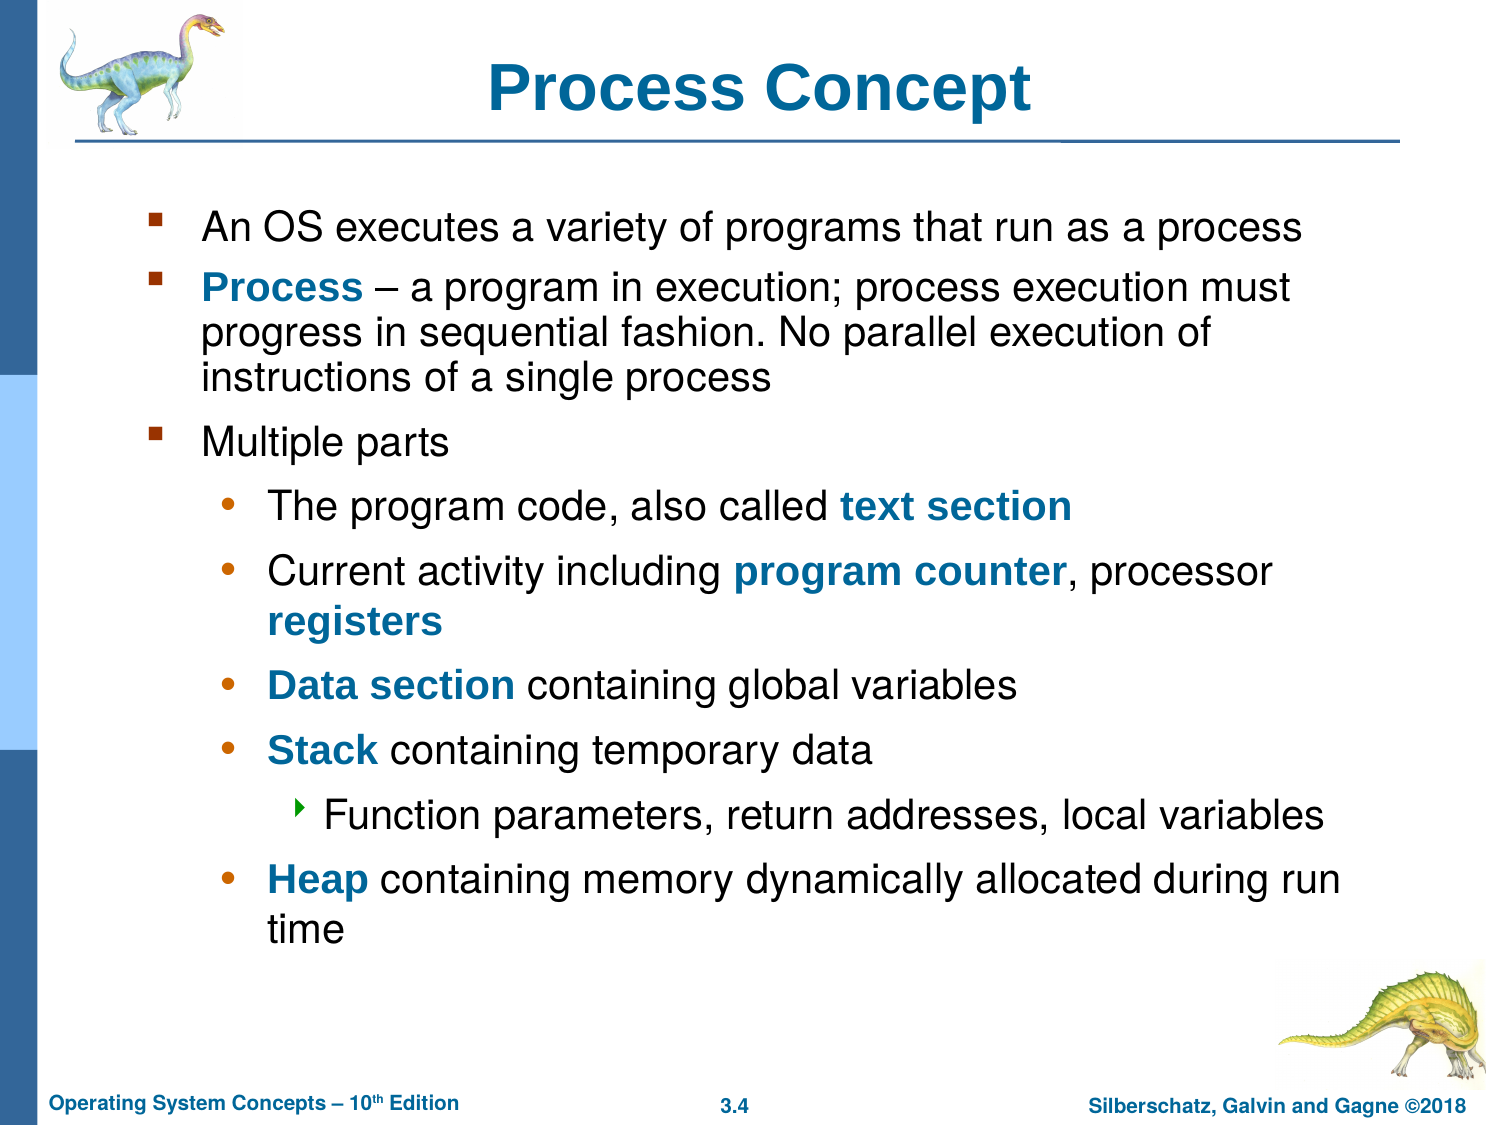

# Process Concept
An OS executes a variety of programs that run as a process
Process – a program in execution; process execution must progress in sequential fashion. No parallel execution of instructions of a single process
Multiple parts
The program code, also called text section
Current activity including program counter, processor registers
Data section containing global variables
Stack containing temporary data
Function parameters, return addresses, local variables
Heap containing memory dynamically allocated during run time